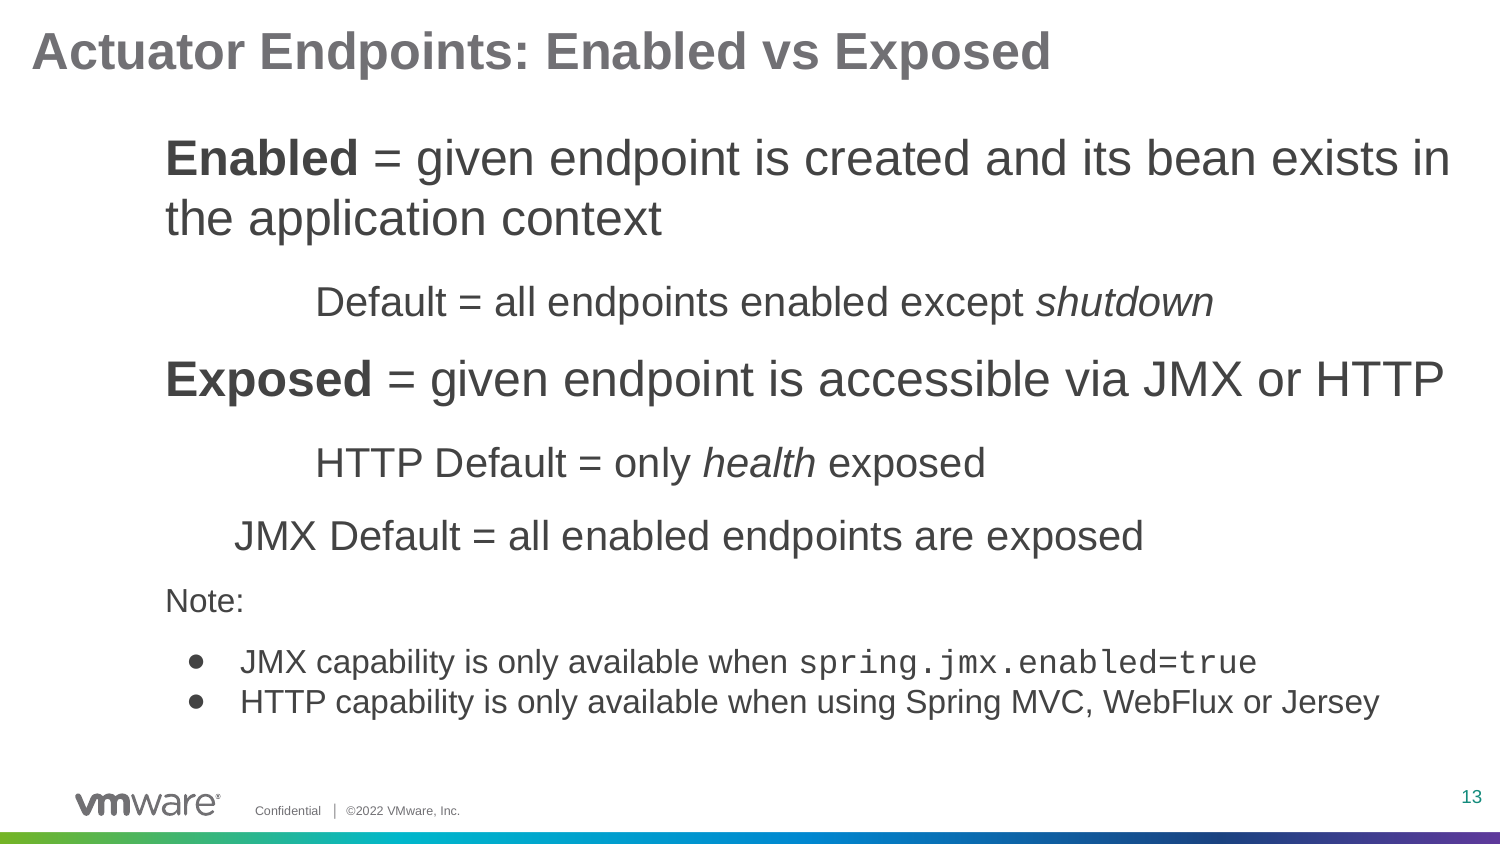

# Actuator Endpoints: Enabled vs Exposed
Enabled = given endpoint is created and its bean exists in the application context
	Default = all endpoints enabled except shutdown
Exposed = given endpoint is accessible via JMX or HTTP
	HTTP Default = only health exposed
      JMX Default = all enabled endpoints are exposed
Note:
JMX capability is only available when spring.jmx.enabled=true
HTTP capability is only available when using Spring MVC, WebFlux or Jersey

13